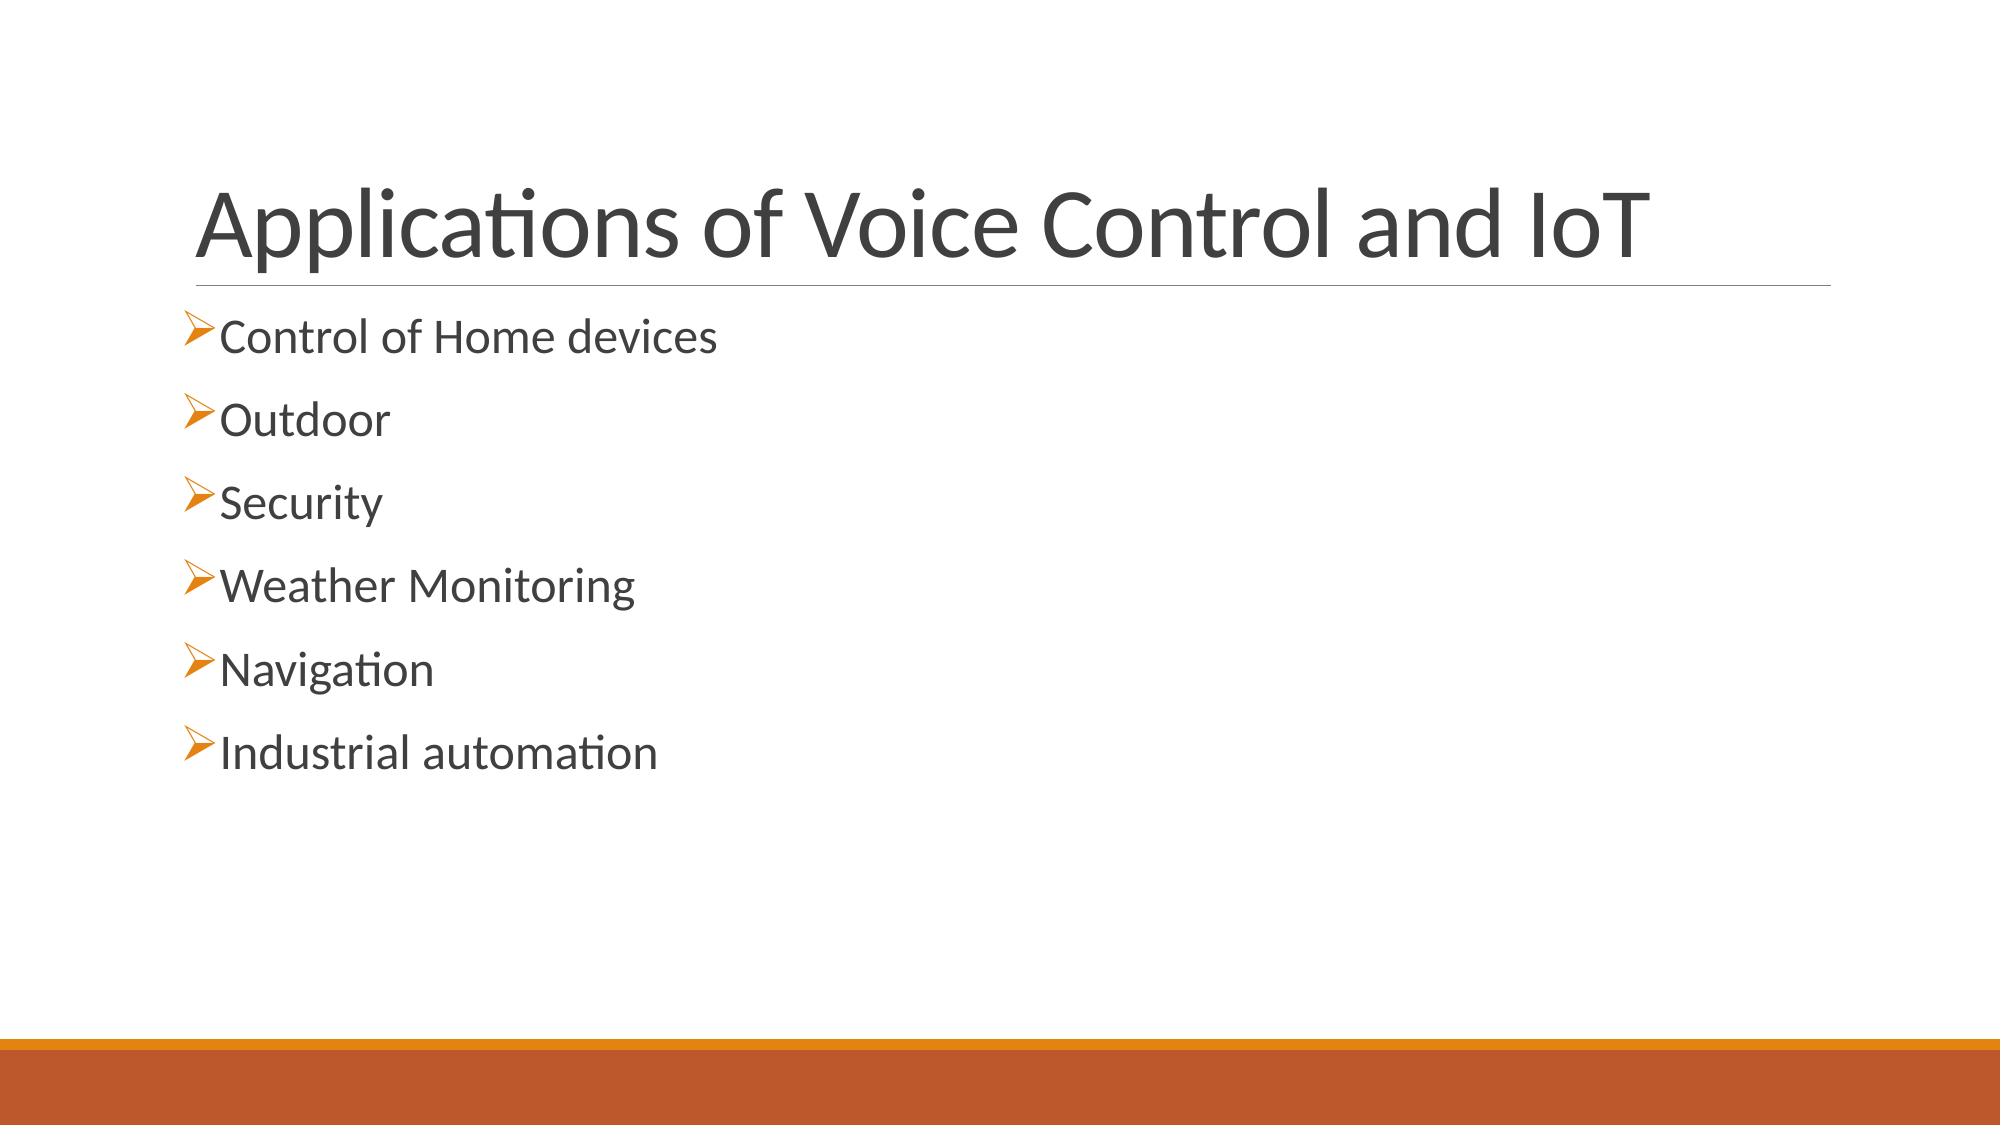

# Applications of Voice Control and IoT
Control of Home devices
Outdoor
Security
Weather Monitoring
Navigation
Industrial automation